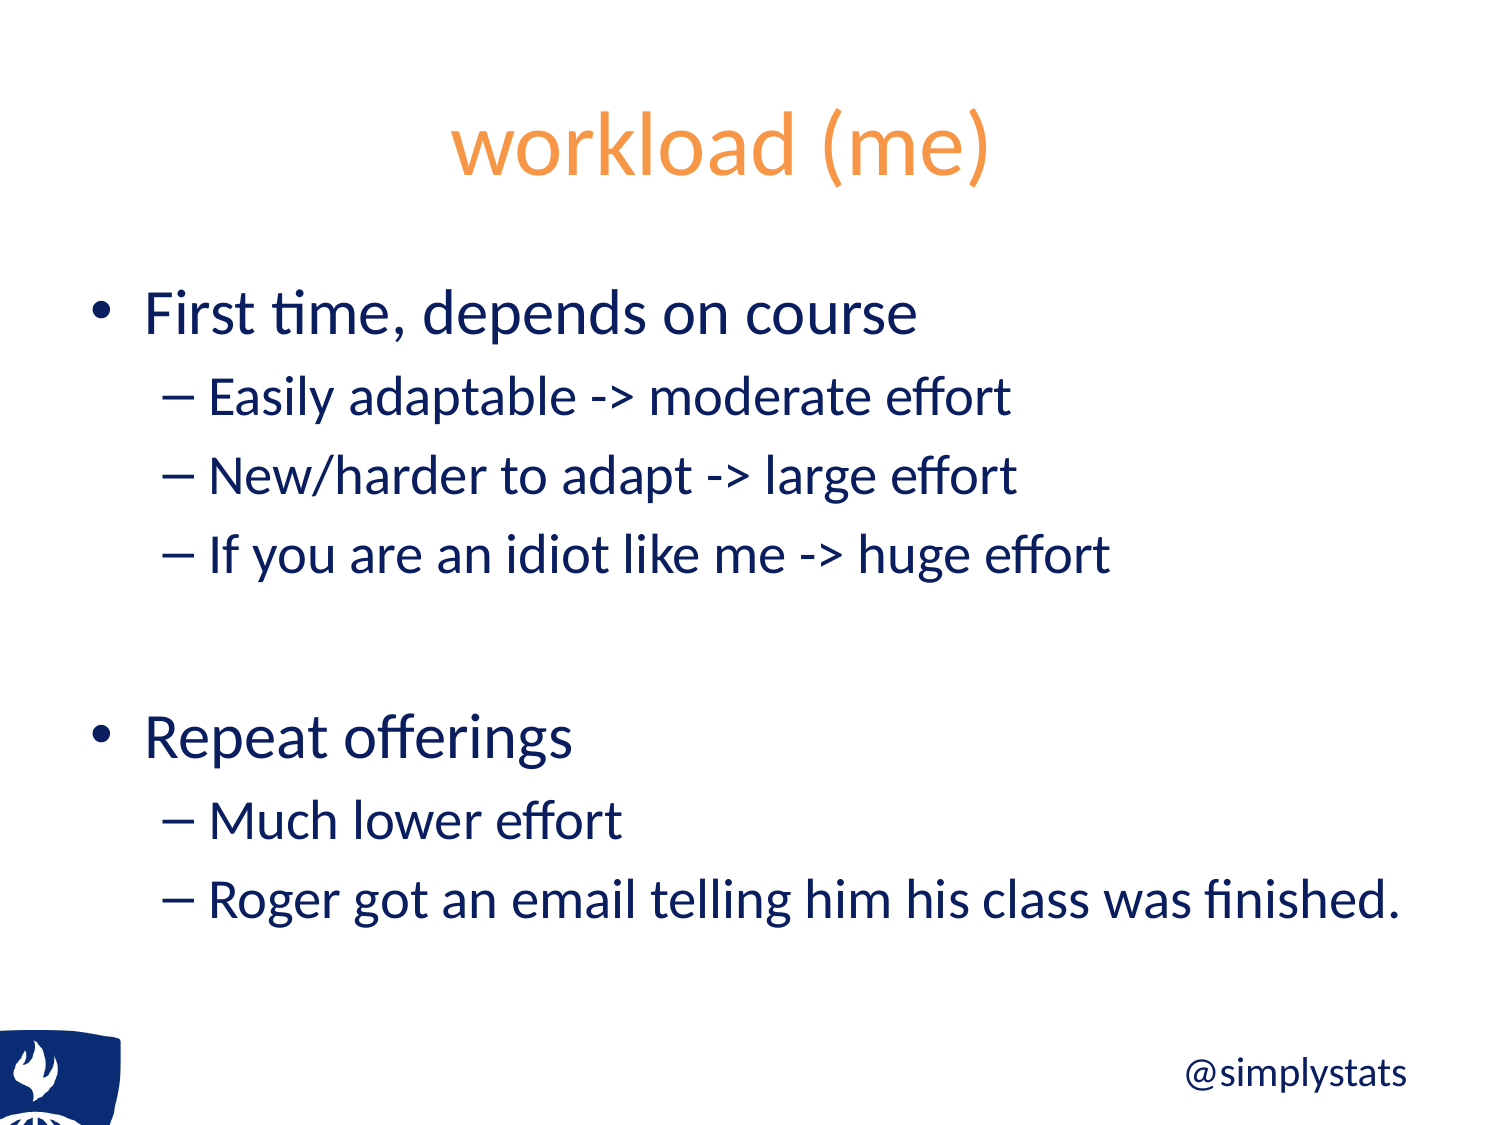

# workload (me)
First time, depends on course
Easily adaptable -> moderate effort
New/harder to adapt -> large effort
If you are an idiot like me -> huge effort

Repeat offerings
Much lower effort
Roger got an email telling him his class was finished.